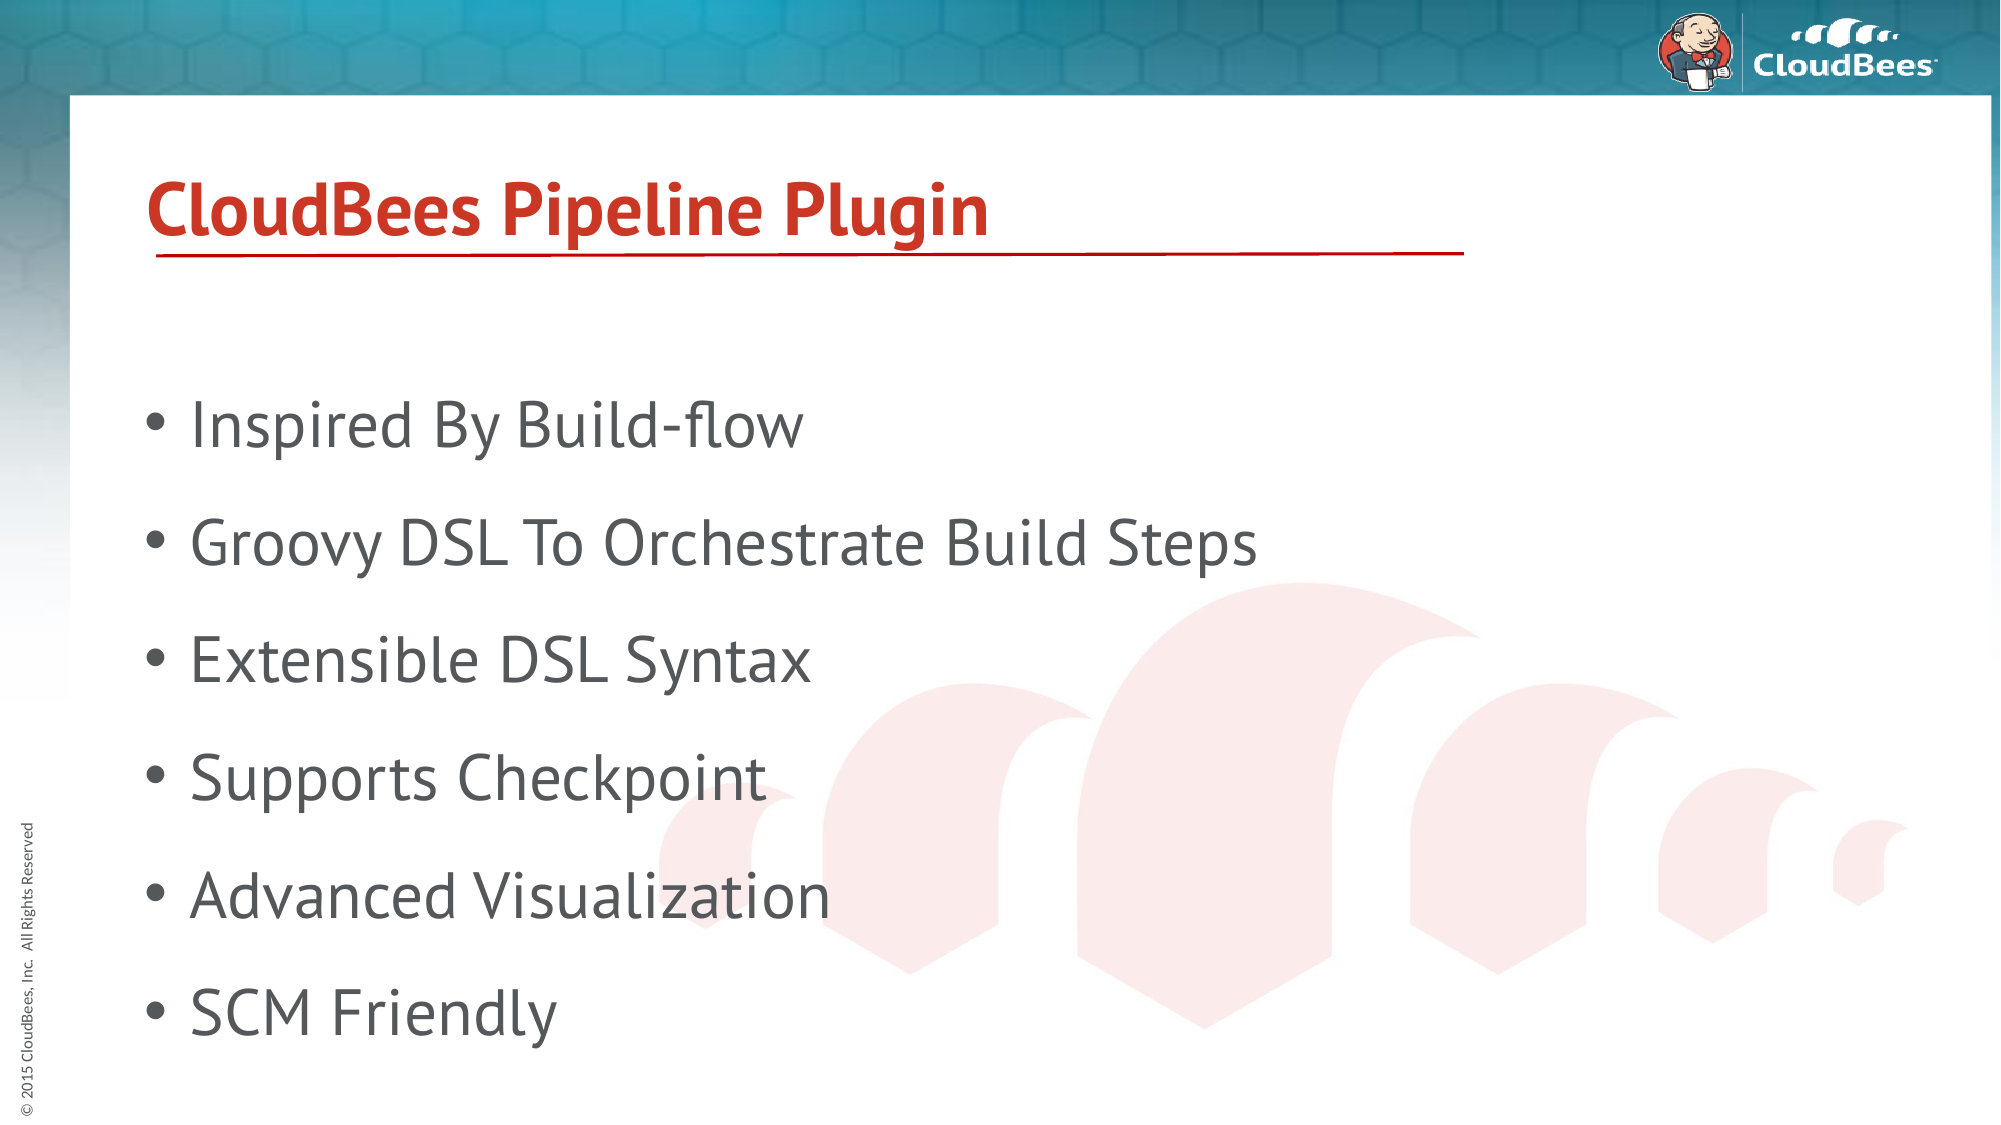

# CloudBees Pipeline Plugin
Inspired By Build-flow
Groovy DSL To Orchestrate Build Steps
Extensible DSL Syntax
Supports Checkpoint
Advanced Visualization
SCM Friendly